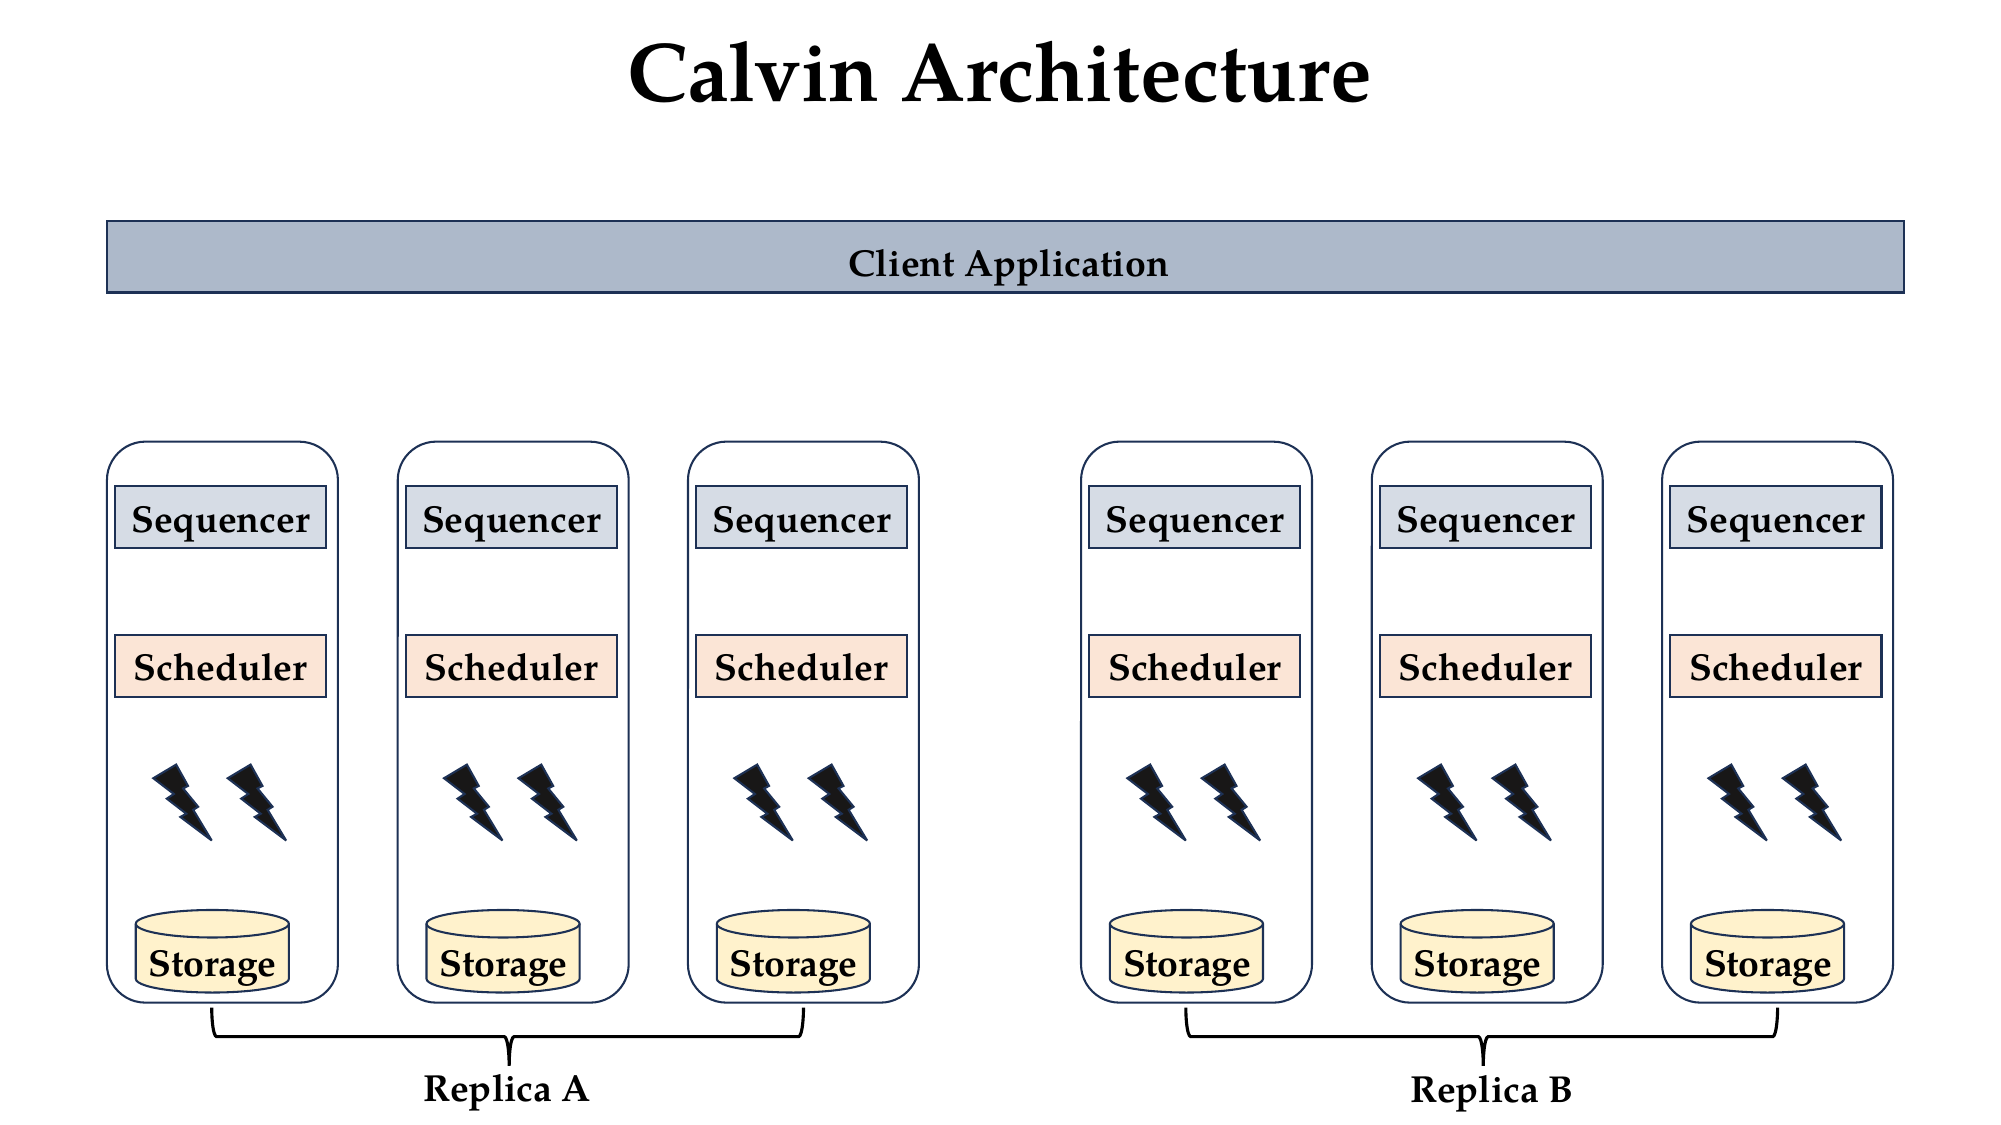

# Calvin Architecture

Client Application

Sequencer

Scheduler

Storage

Sequencer

Scheduler

Storage

Sequencer

Scheduler

Storage

Sequencer

Scheduler

Storage

Sequencer

Scheduler

Storage

Sequencer

Scheduler

Storage

Replica A
Replica B